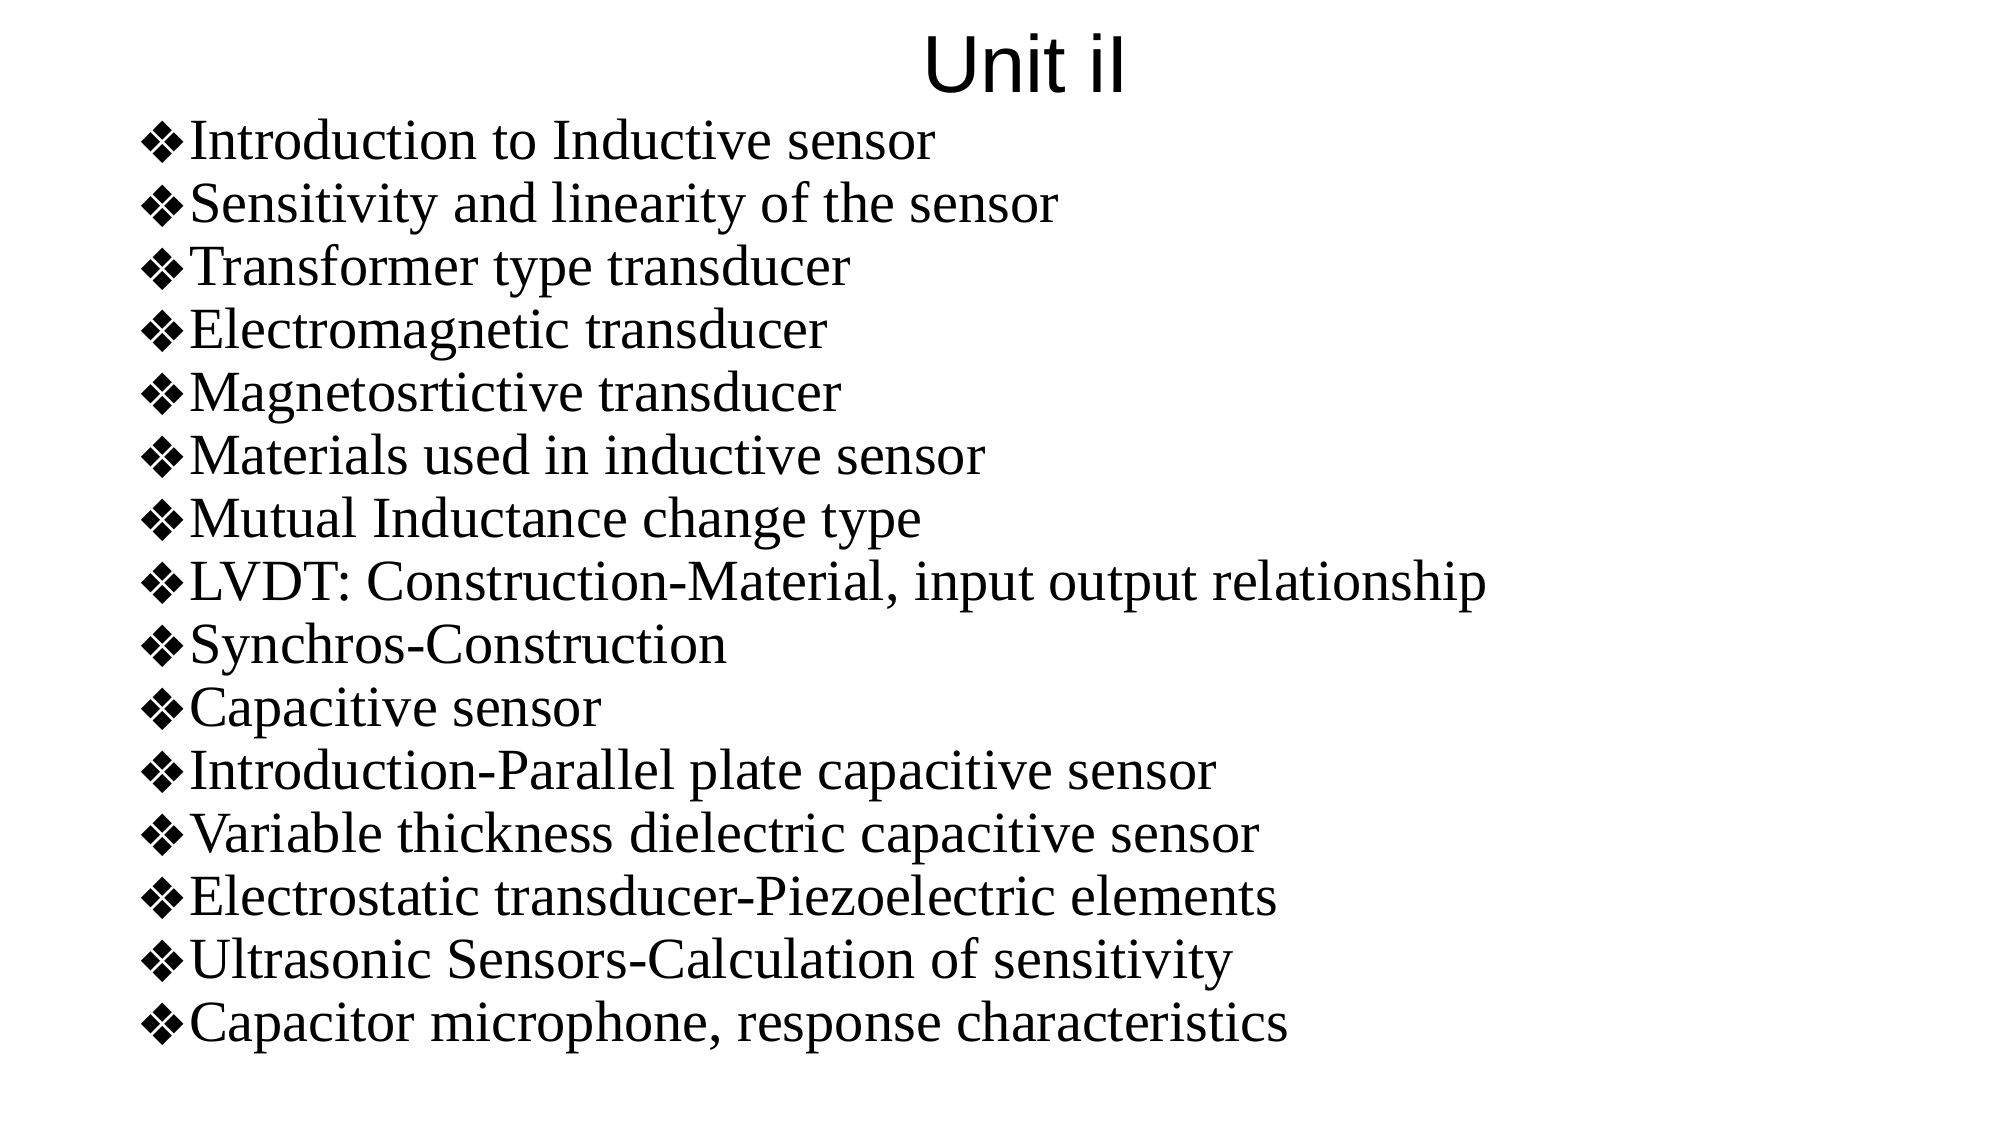

# Unit iI
Introduction to Inductive sensor
Sensitivity and linearity of the sensor
Transformer type transducer
Electromagnetic transducer
Magnetosrtictive transducer
Materials used in inductive sensor
Mutual Inductance change type
LVDT: Construction-Material, input output relationship
Synchros-Construction
Capacitive sensor
Introduction-Parallel plate capacitive sensor
Variable thickness dielectric capacitive sensor
Electrostatic transducer-Piezoelectric elements
Ultrasonic Sensors-Calculation of sensitivity
Capacitor microphone, response characteristics